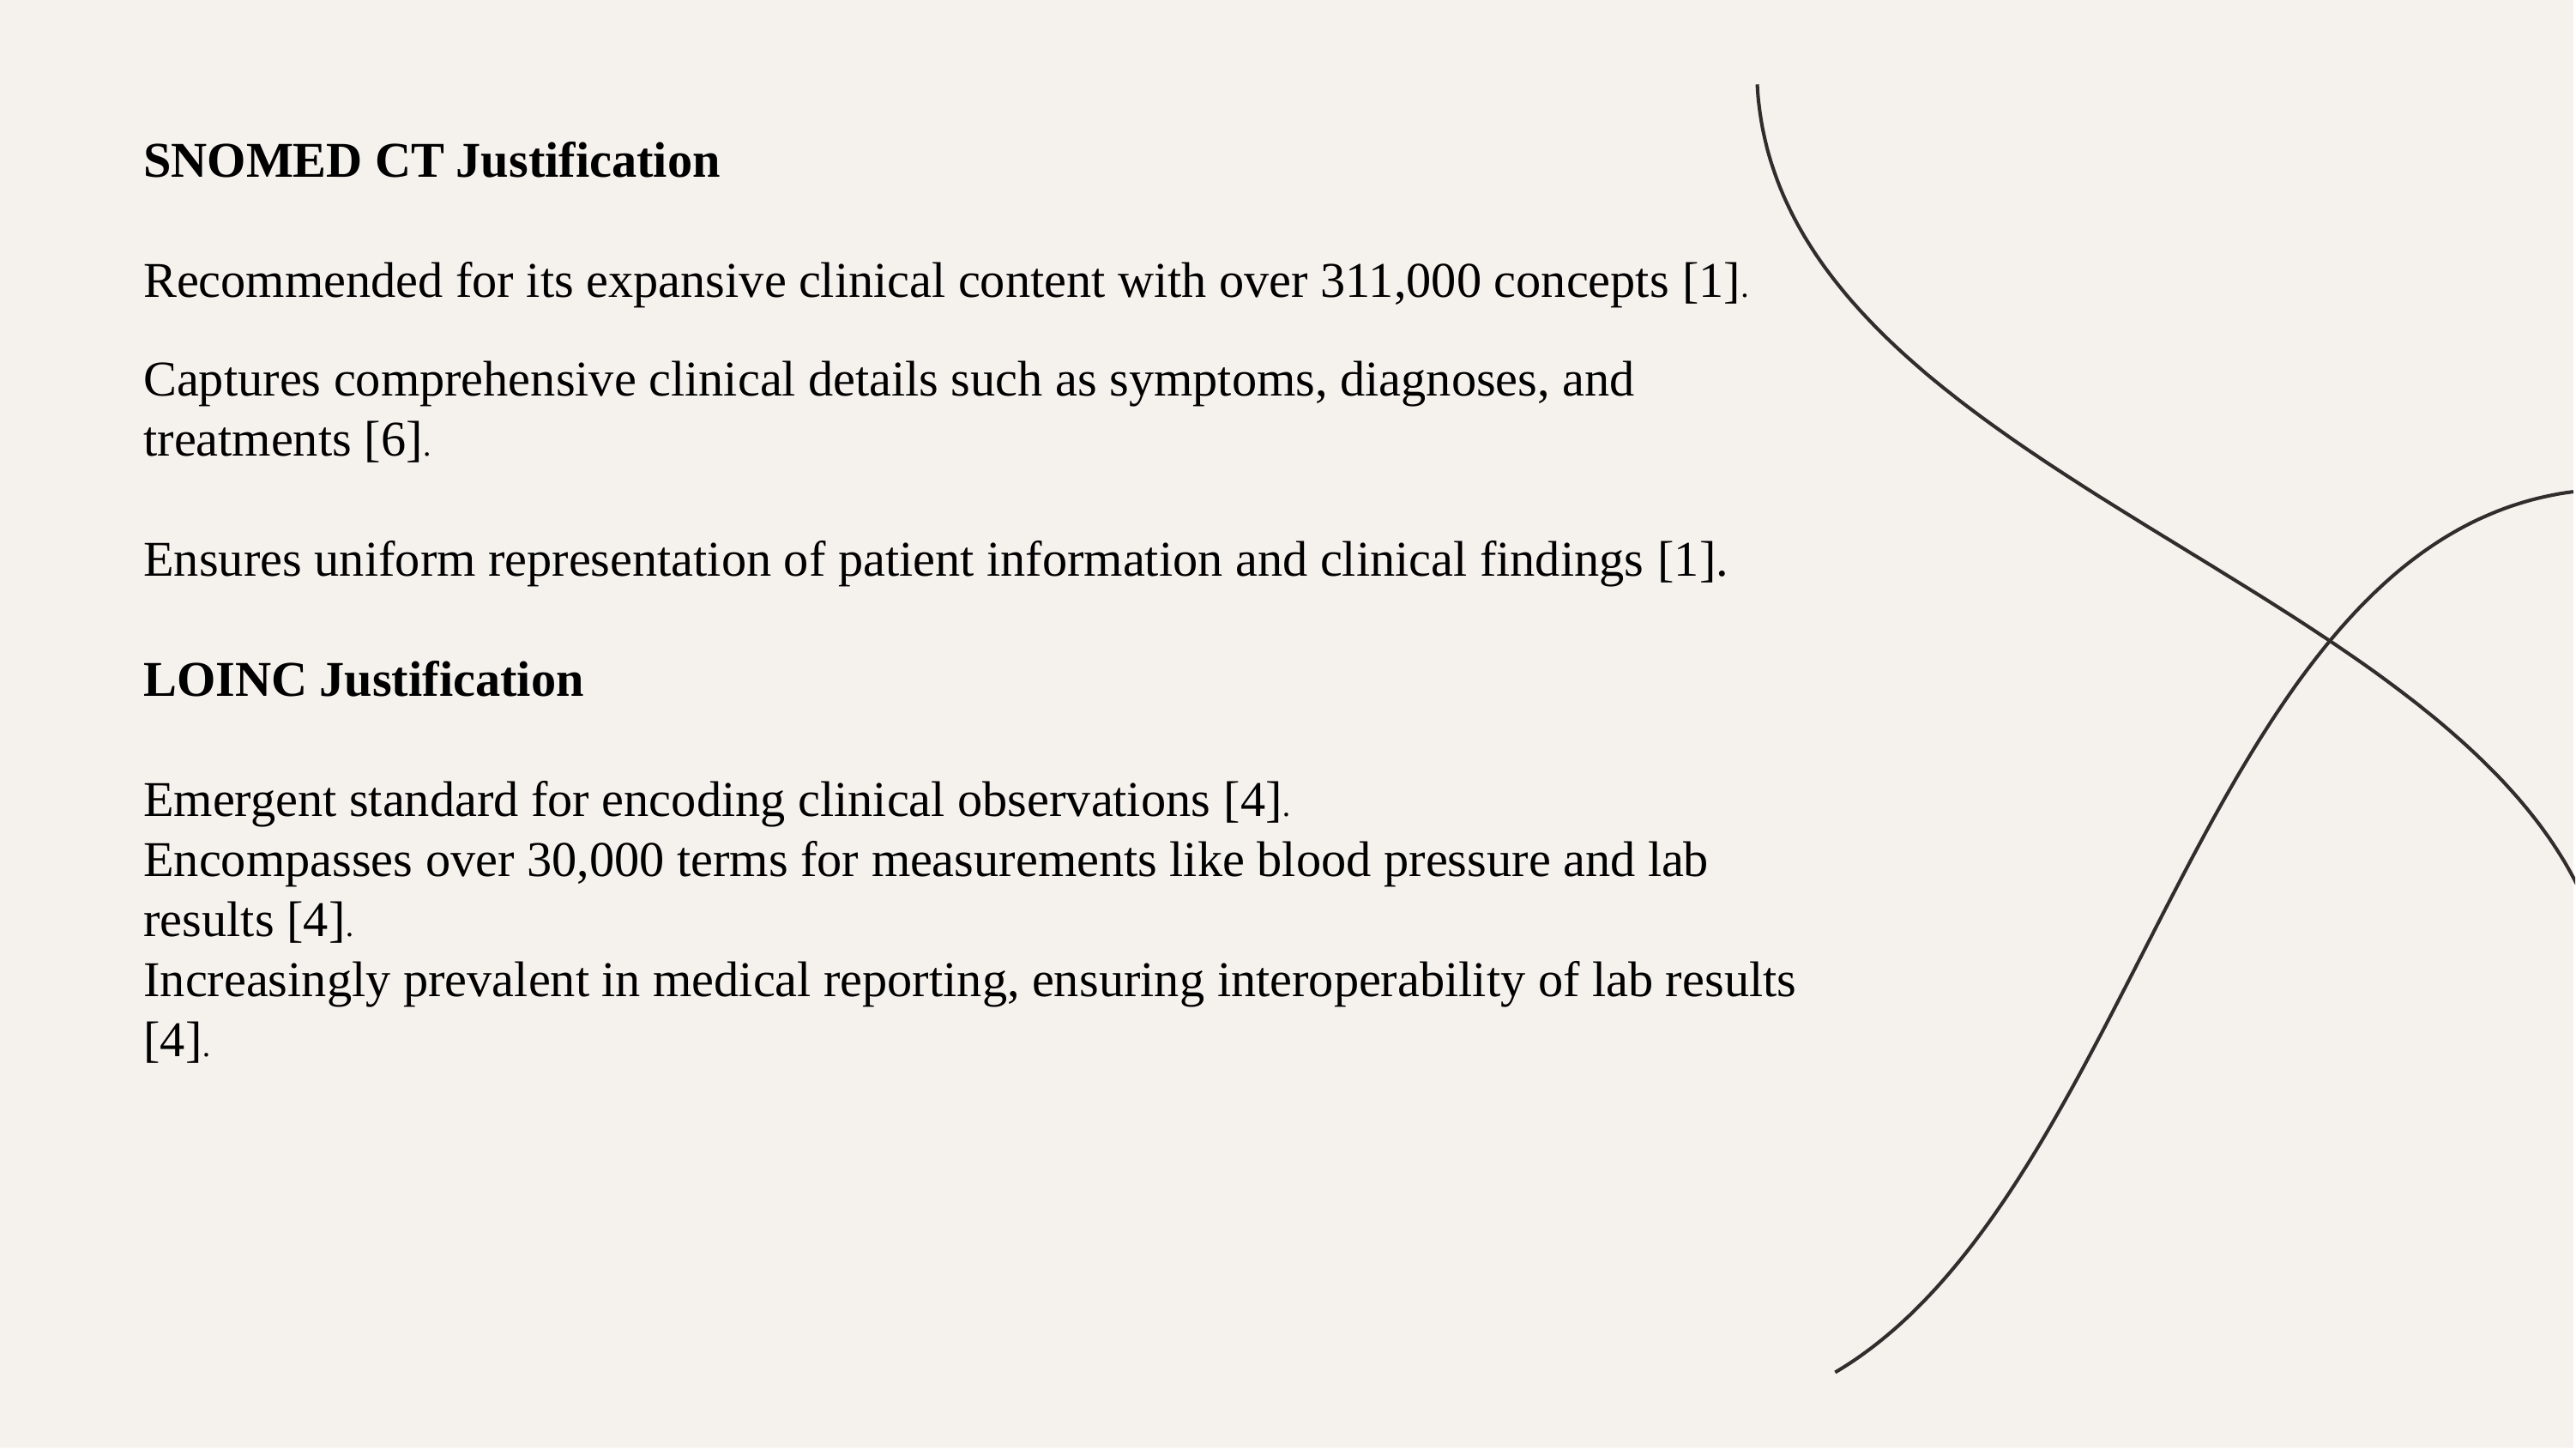

SNOMED CT Justification

Recommended for its expansive clinical content with over 311,000 concepts [1].

Captures comprehensive clinical details such as symptoms, diagnoses, and treatments [6].

Ensures uniform representation of patient information and clinical findings [1].

LOINC Justification

Emergent standard for encoding clinical observations [4].
Encompasses over 30,000 terms for measurements like blood pressure and lab results [4].
Increasingly prevalent in medical reporting, ensuring interoperability of lab results [4].